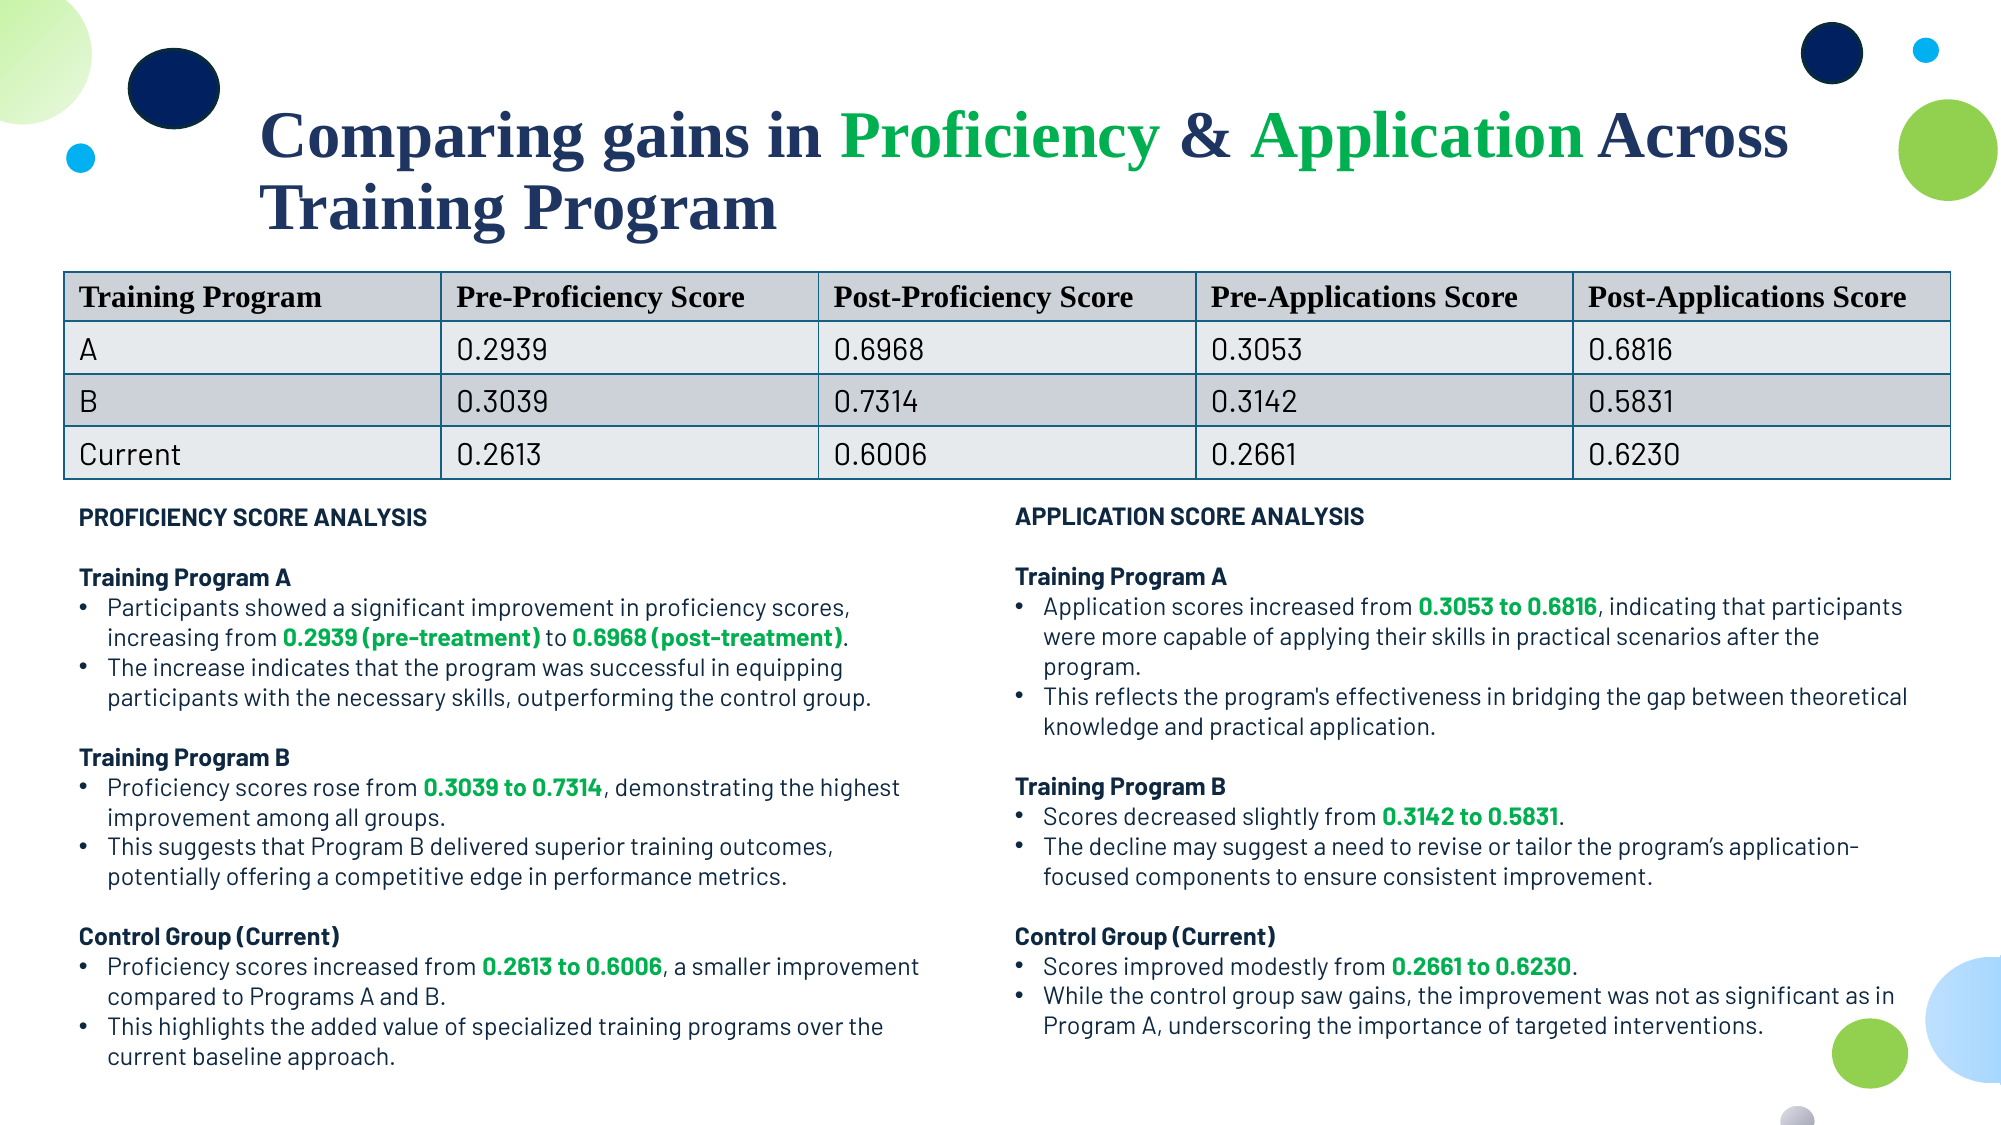

Comparing gains in Proficiency & Application Across Training Program
| Training Program | Pre-Proficiency Score | Post-Proficiency Score | Pre-Applications Score | Post-Applications Score |
| --- | --- | --- | --- | --- |
| A | 0.2939 | 0.6968 | 0.3053 | 0.6816 |
| B | 0.3039 | 0.7314 | 0.3142 | 0.5831 |
| Current | 0.2613 | 0.6006 | 0.2661 | 0.6230 |
APPLICATION SCORE ANALYSIS

Training Program A
Application scores increased from 0.3053 to 0.6816, indicating that participants were more capable of applying their skills in practical scenarios after the program.
This reflects the program's effectiveness in bridging the gap between theoretical knowledge and practical application.

Training Program B
Scores decreased slightly from 0.3142 to 0.5831.
The decline may suggest a need to revise or tailor the program’s application-focused components to ensure consistent improvement.

Control Group (Current)
Scores improved modestly from 0.2661 to 0.6230.
While the control group saw gains, the improvement was not as significant as in Program A, underscoring the importance of targeted interventions.
PROFICIENCY SCORE ANALYSIS

Training Program A
Participants showed a significant improvement in proficiency scores, increasing from 0.2939 (pre-treatment) to 0.6968 (post-treatment).
The increase indicates that the program was successful in equipping participants with the necessary skills, outperforming the control group.

Training Program B
Proficiency scores rose from 0.3039 to 0.7314, demonstrating the highest improvement among all groups.
This suggests that Program B delivered superior training outcomes, potentially offering a competitive edge in performance metrics.

Control Group (Current)
Proficiency scores increased from 0.2613 to 0.6006, a smaller improvement compared to Programs A and B.
This highlights the added value of specialized training programs over the current baseline approach.